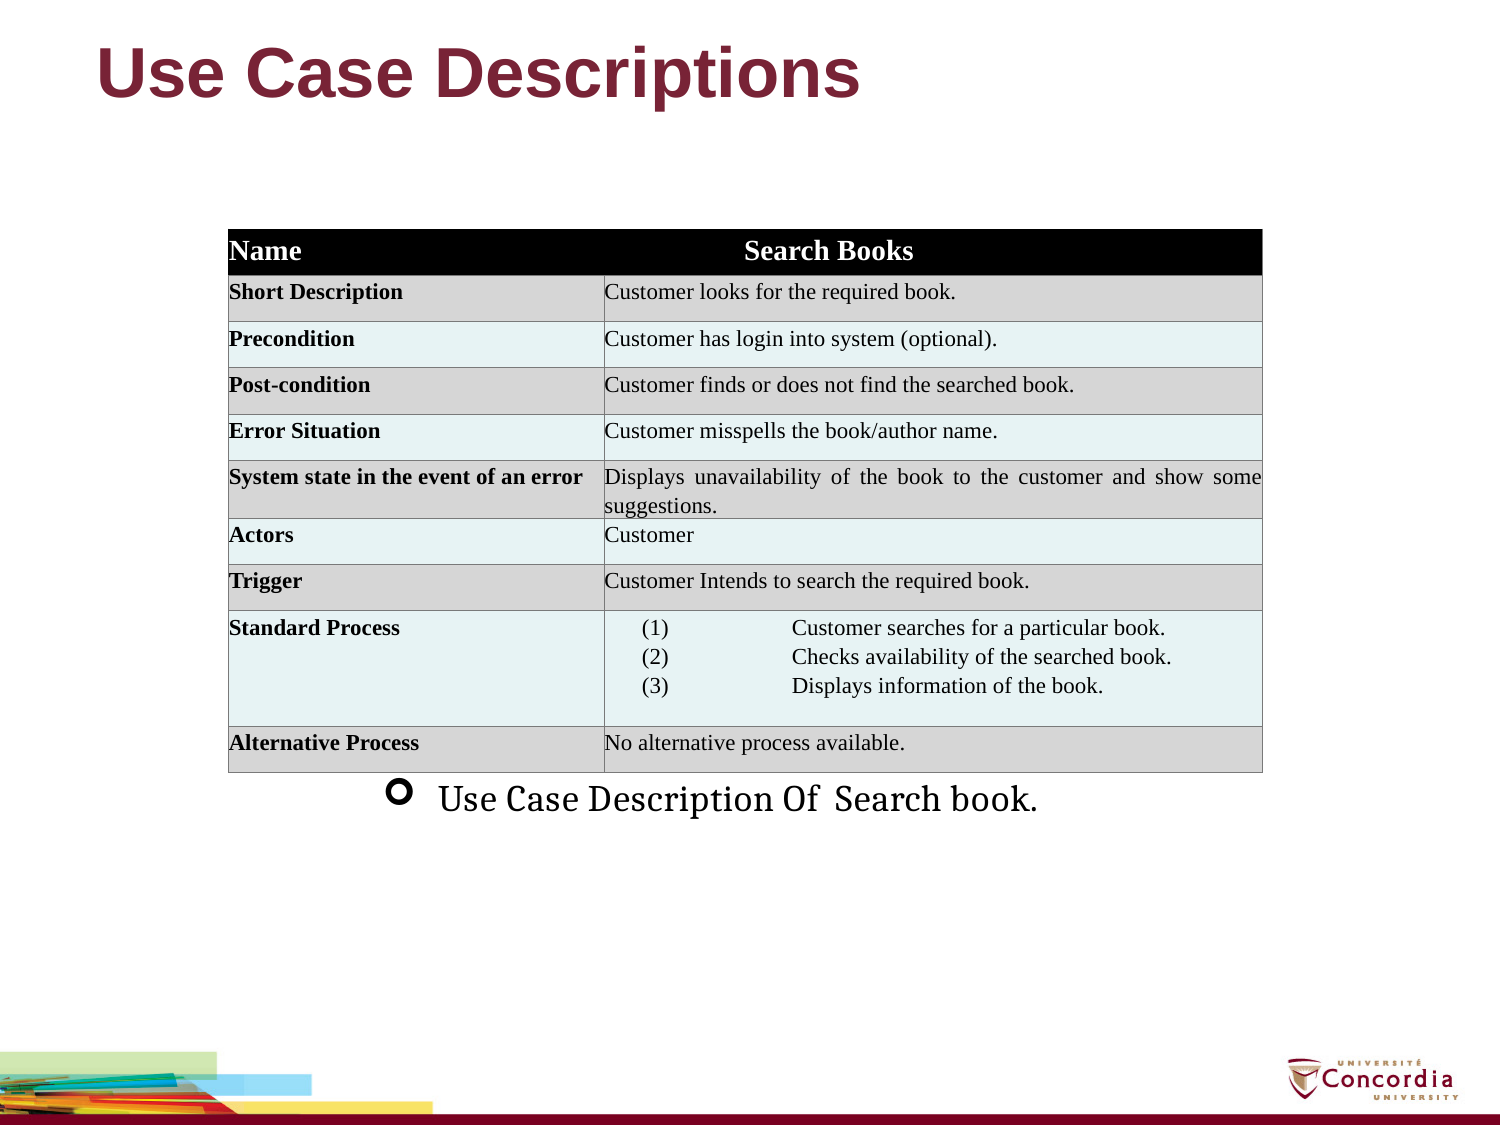

# Use Case Descriptions
| Name Search Books |  |
| --- | --- |
| Short Description | Customer looks for the required book. |
| Precondition | Customer has login into system (optional). |
| Post-condition | Customer finds or does not find the searched book. |
| Error Situation | Customer misspells the book/author name. |
| System state in the event of an error | Displays unavailability of the book to the customer and show some suggestions. |
| Actors | Customer |
| Trigger | Customer Intends to search the required book. |
| Standard Process | (1) Customer searches for a particular book. (2) Checks availability of the searched book. (3) Displays information of the book. |
| Alternative Process | No alternative process available. |
Use Case Description Of  Search book.